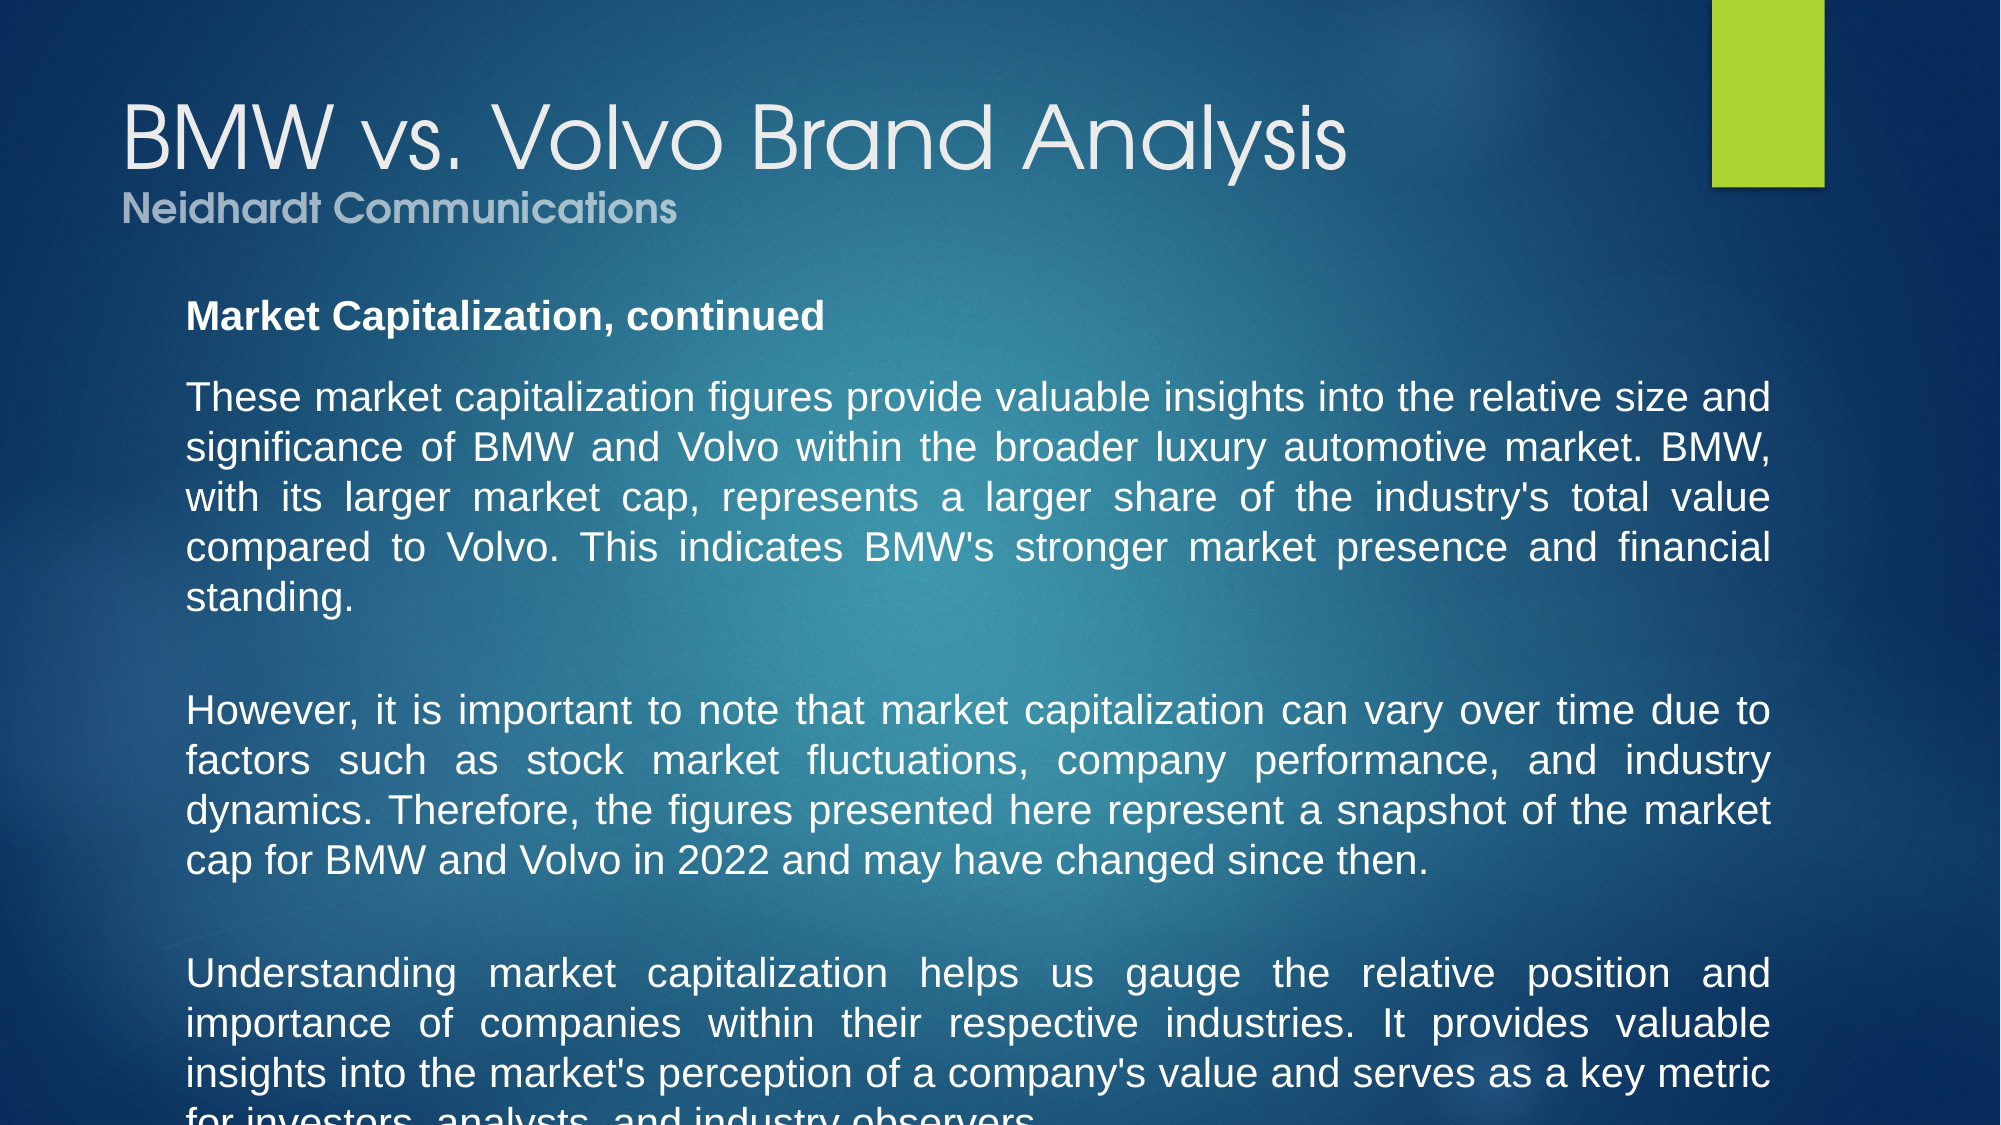

# BMW vs. Volvo Brand Analysis
Neidhardt Communications
Market Capitalization, continued
These market capitalization figures provide valuable insights into the relative size and significance of BMW and Volvo within the broader luxury automotive market. BMW, with its larger market cap, represents a larger share of the industry's total value compared to Volvo. This indicates BMW's stronger market presence and financial standing.
However, it is important to note that market capitalization can vary over time due to factors such as stock market fluctuations, company performance, and industry dynamics. Therefore, the figures presented here represent a snapshot of the market cap for BMW and Volvo in 2022 and may have changed since then.
Understanding market capitalization helps us gauge the relative position and importance of companies within their respective industries. It provides valuable insights into the market's perception of a company's value and serves as a key metric for investors, analysts, and industry observers.